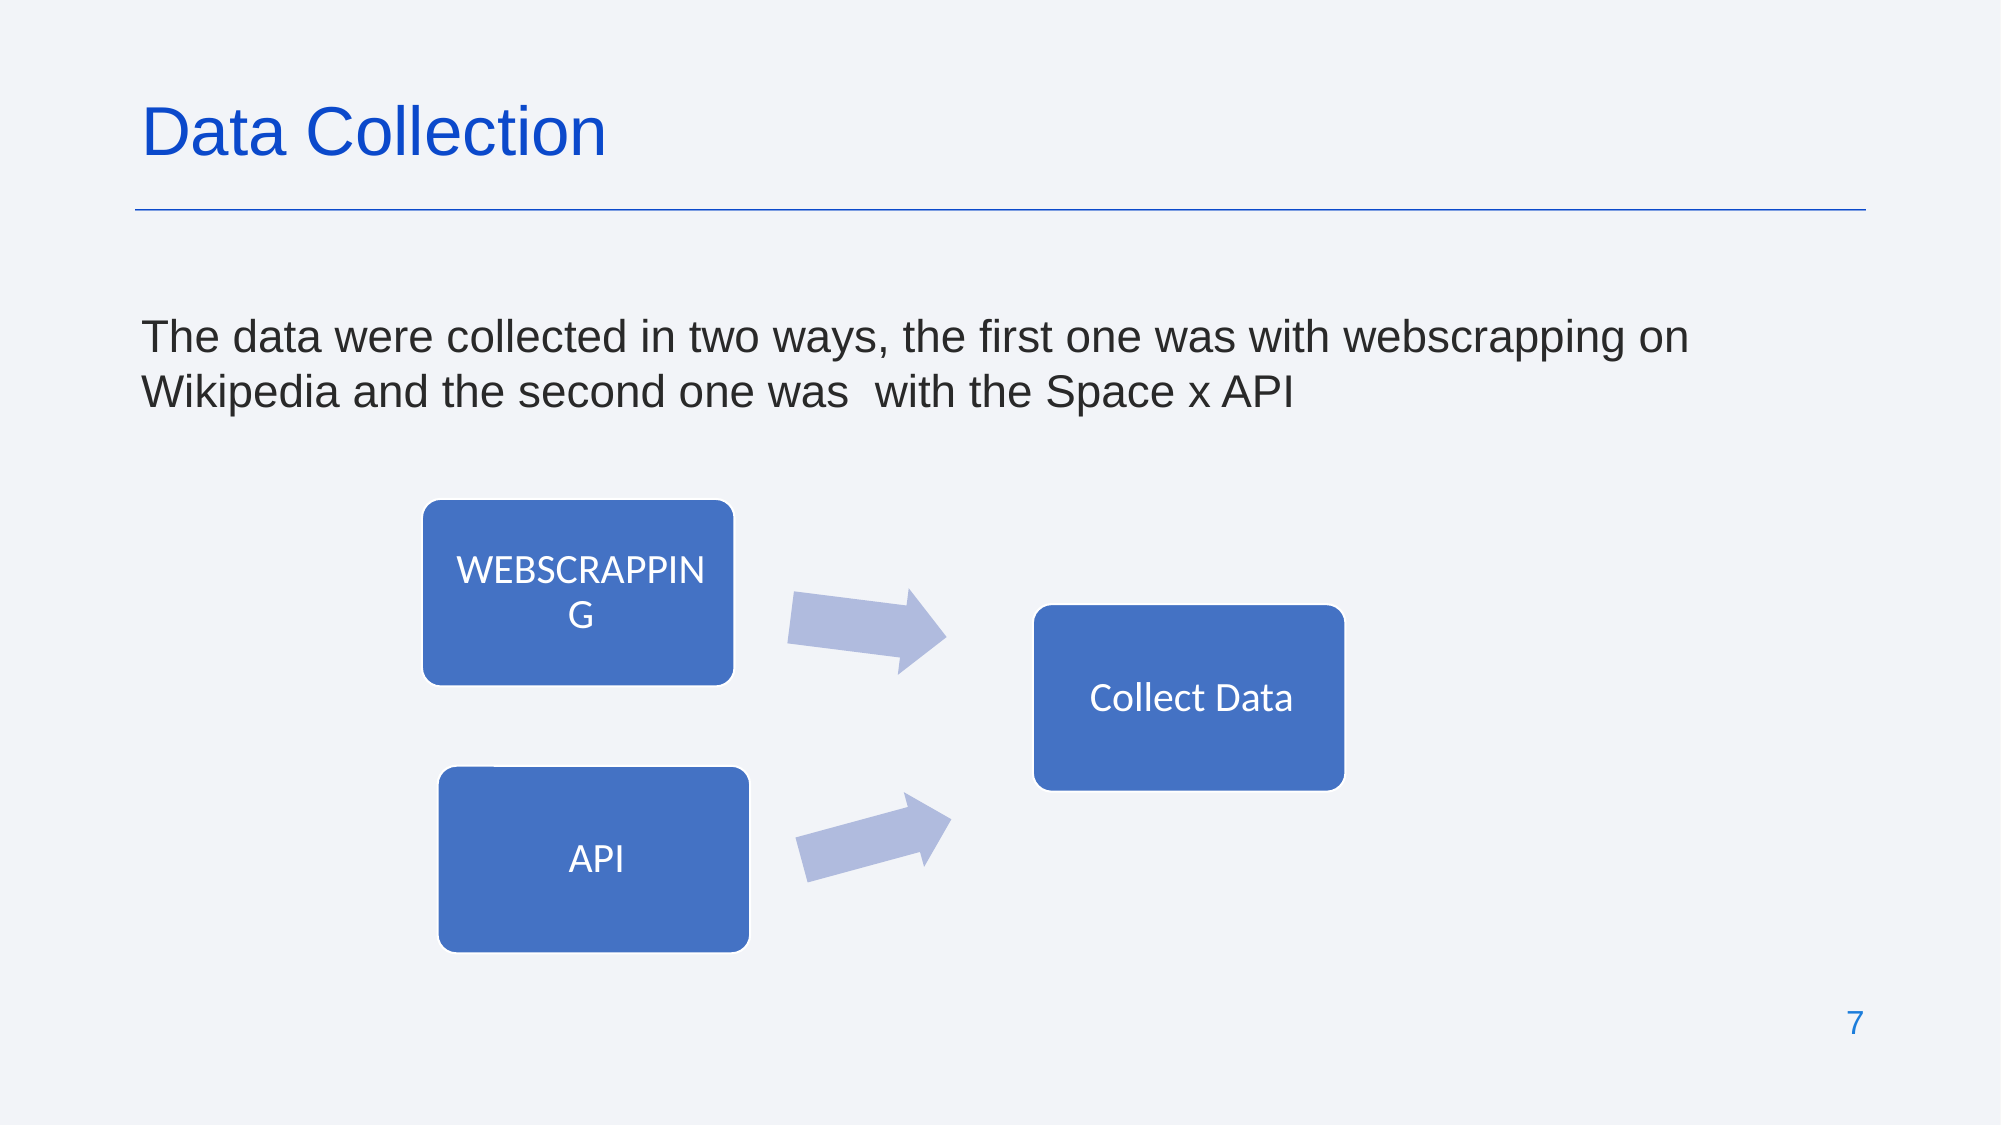

Data Collection
The data were collected in two ways, the first one was with webscrapping on Wikipedia and the second one was  with the Space x API

WEBSCRAPPING

API

Collect Data
7